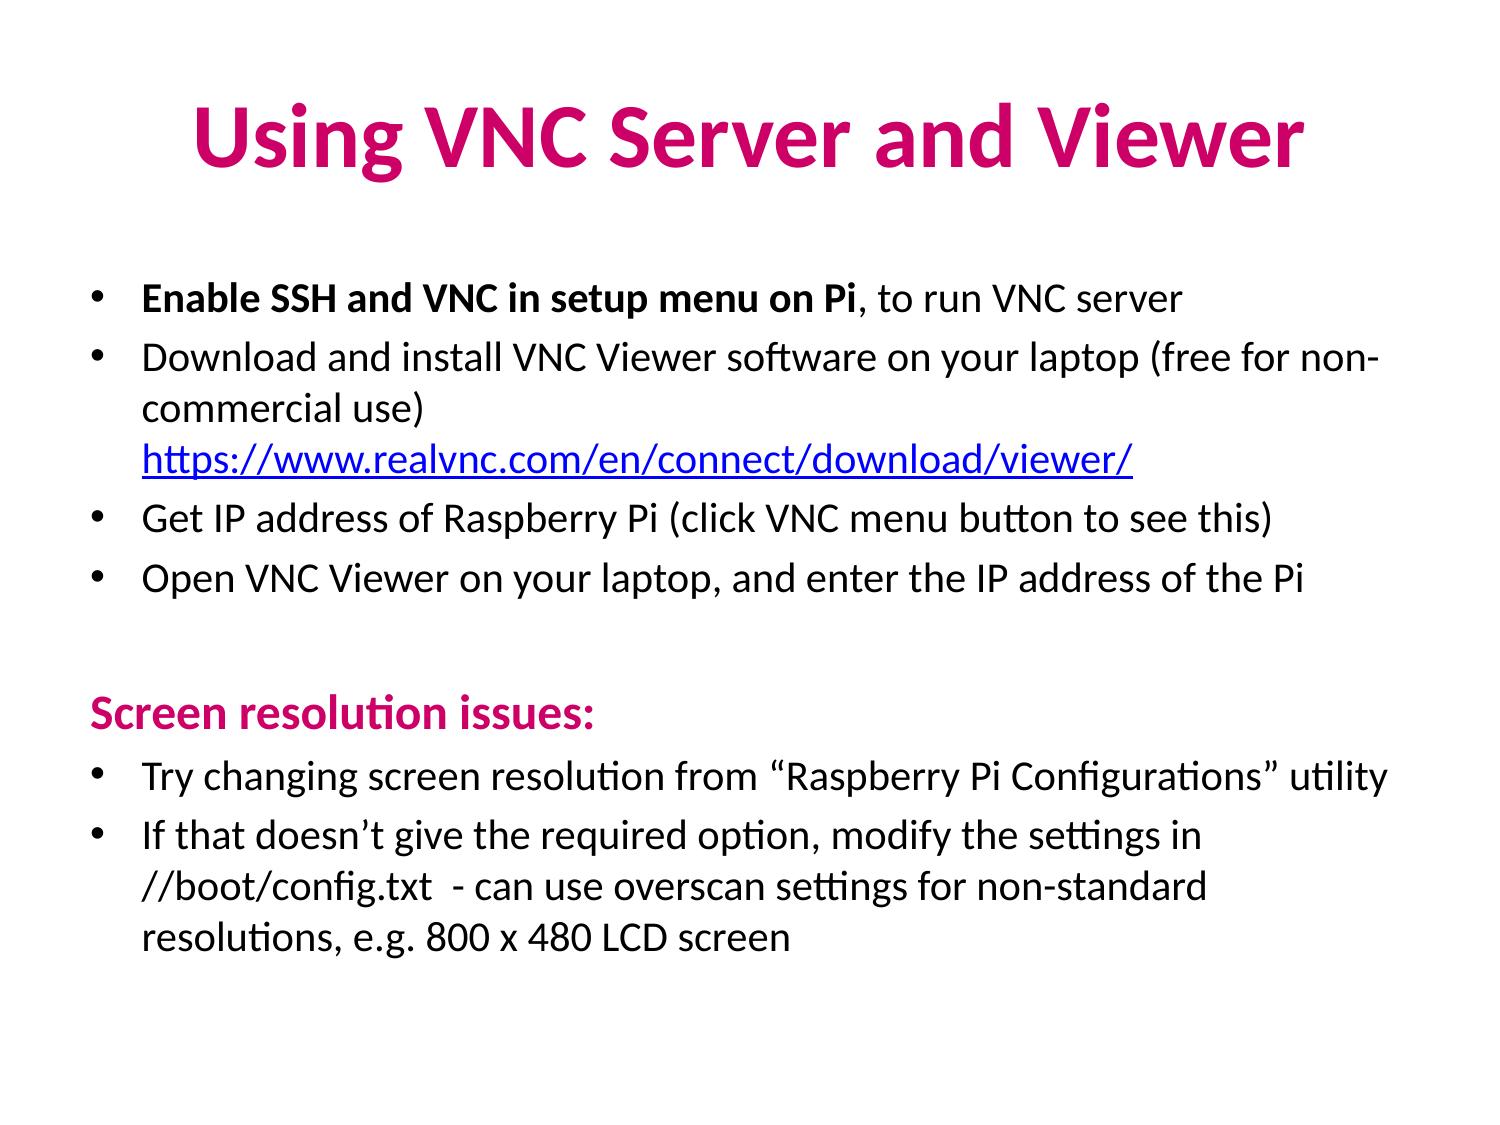

Using VNC Server and Viewer
Enable SSH and VNC in setup menu on Pi, to run VNC server
Download and install VNC Viewer software on your laptop (free for non-commercial use) https://www.realvnc.com/en/connect/download/viewer/
Get IP address of Raspberry Pi (click VNC menu button to see this)
Open VNC Viewer on your laptop, and enter the IP address of the Pi

Screen resolution issues:
Try changing screen resolution from “Raspberry Pi Configurations” utility
If that doesn’t give the required option, modify the settings in //boot/config.txt  - can use overscan settings for non-standard resolutions, e.g. 800 x 480 LCD screen